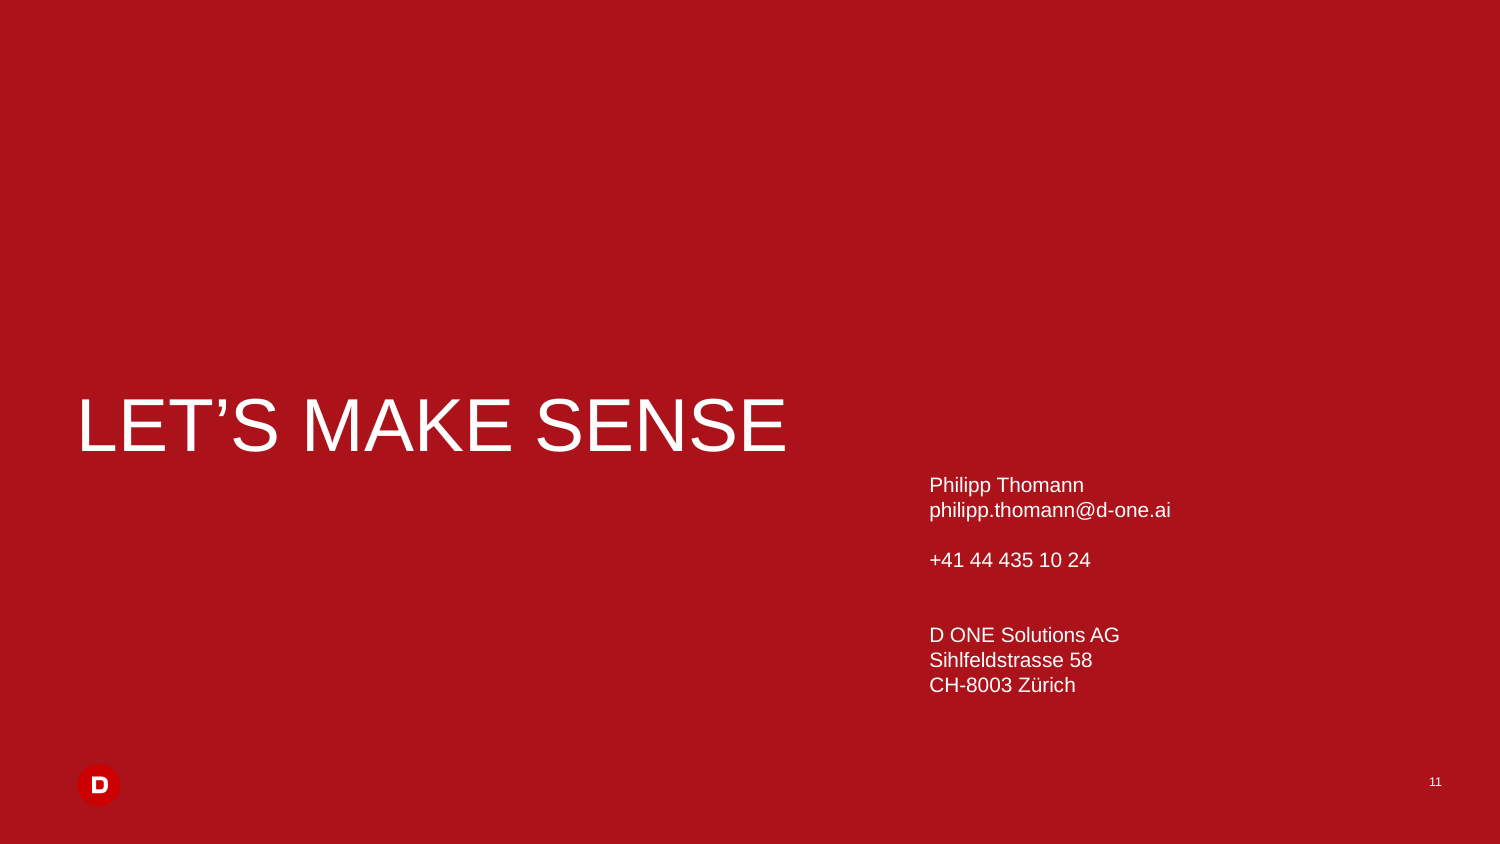

# LET’S MAKE SENSE
Philipp Thomann
philipp.thomann@d-one.ai

+41 44 435 10 24

D ONE Solutions AG
Sihlfeldstrasse 58
CH-8003 Zürich

11